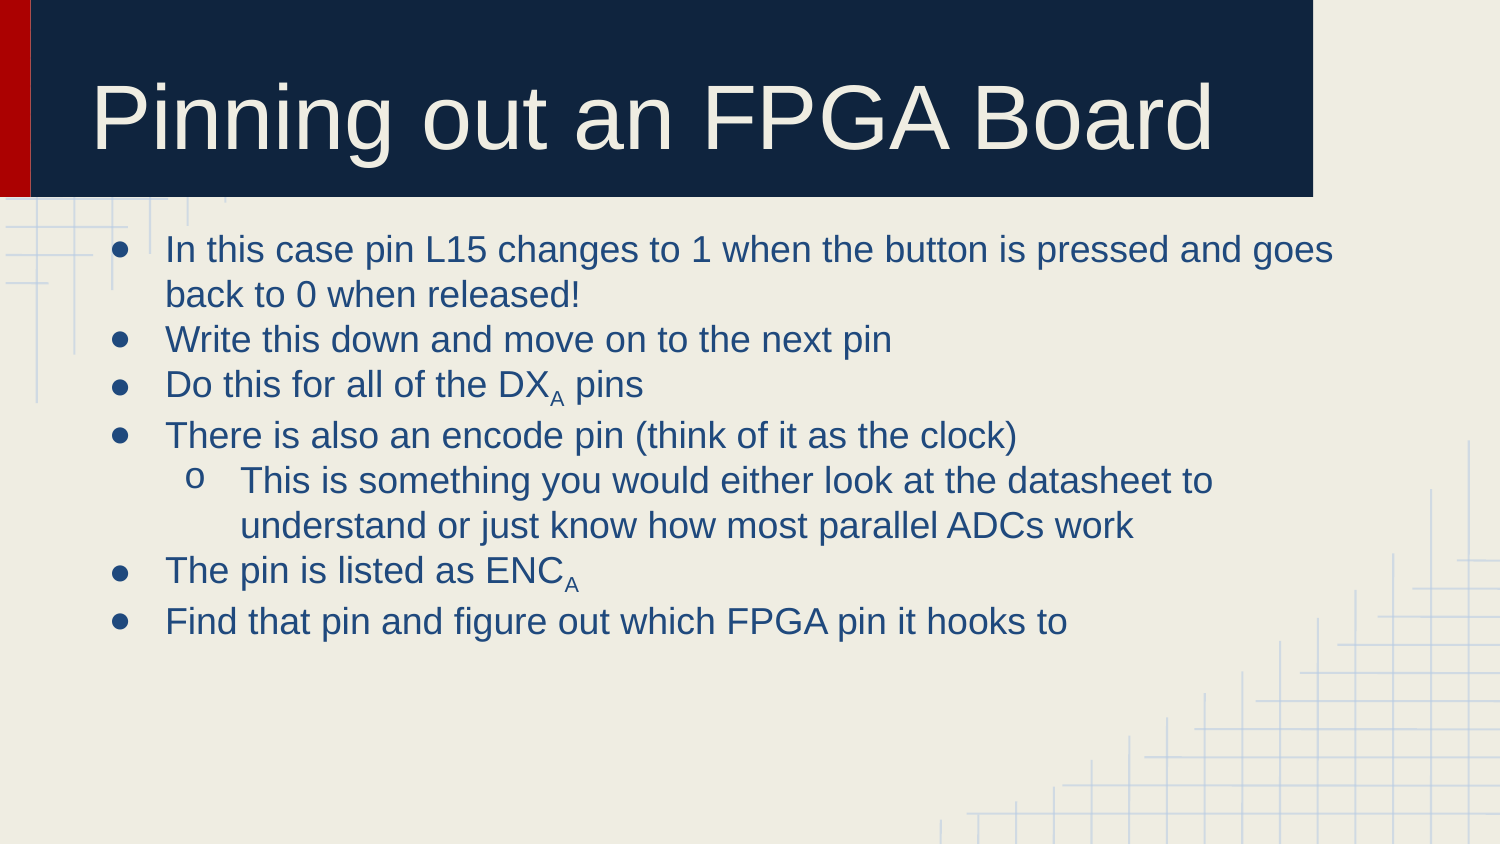

# Pinning out an FPGA Board
In this case pin L15 changes to 1 when the button is pressed and goes back to 0 when released!
Write this down and move on to the next pin
Do this for all of the DXA pins
There is also an encode pin (think of it as the clock)
This is something you would either look at the datasheet to understand or just know how most parallel ADCs work
The pin is listed as ENCA
Find that pin and figure out which FPGA pin it hooks to